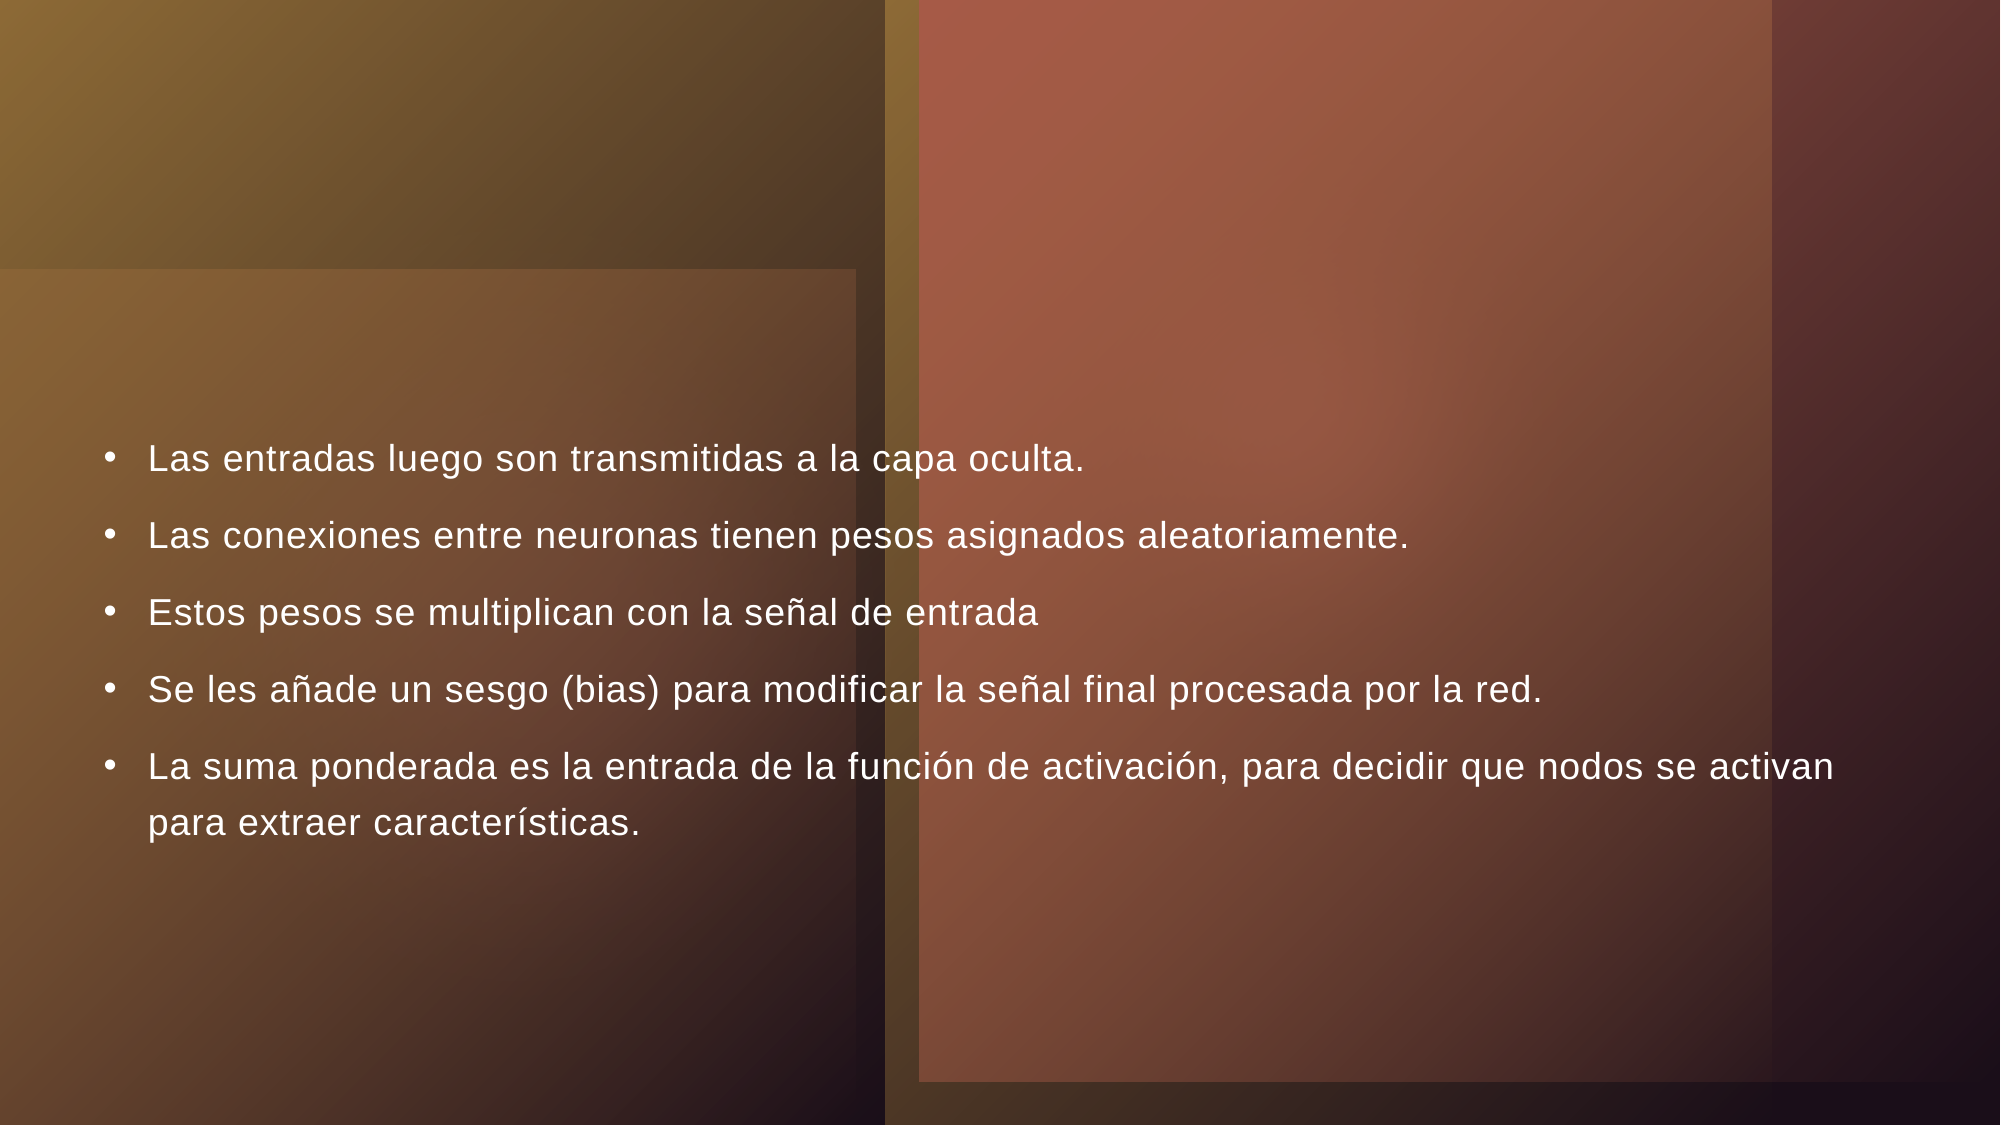

#
Las entradas luego son transmitidas a la capa oculta.
Las conexiones entre neuronas tienen pesos asignados aleatoriamente.
Estos pesos se multiplican con la señal de entrada
Se les añade un sesgo (bias) para modificar la señal final procesada por la red.
La suma ponderada es la entrada de la función de activación, para decidir que nodos se activan para extraer características.